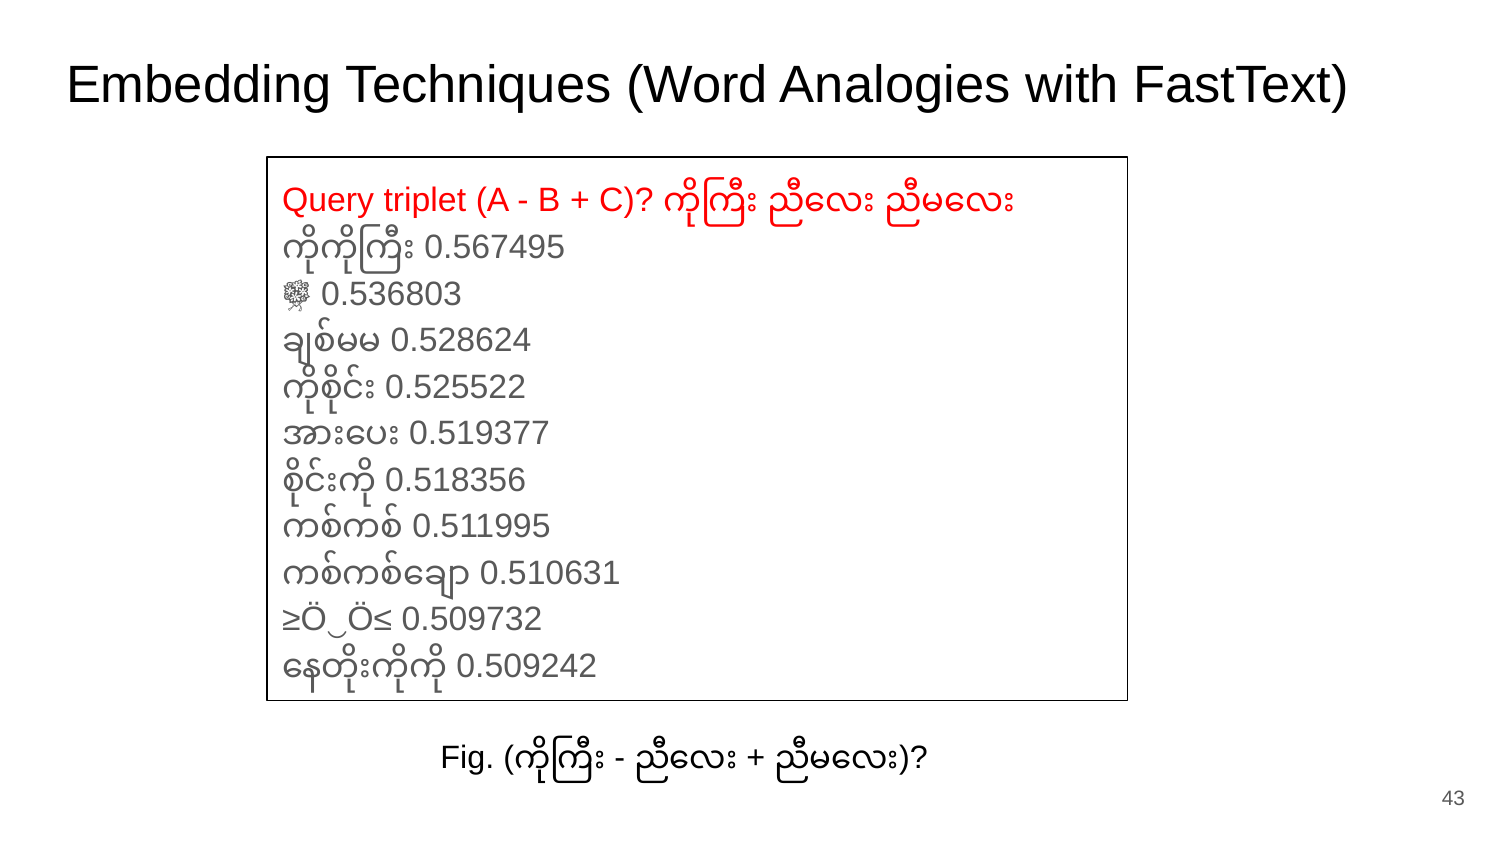

# Embedding Techniques (Word Analogies with FastText)
Query triplet (A - B + C)? ကိုကြီး ညီလေး ညီမလေး
ကိုကိုကြီး 0.567495
💐 0.536803
ချစ်မမ 0.528624
ကိုစိုင်း 0.525522
အားပေး 0.519377
စိုင်းကို 0.518356
ကစ်ကစ် 0.511995
ကစ်ကစ်ချော 0.510631
≥Ö‿Ö≤ 0.509732
နေတိုးကိုကို 0.509242
Fig. (ကိုကြီး - ညီလေး + ညီမလေး)?
43